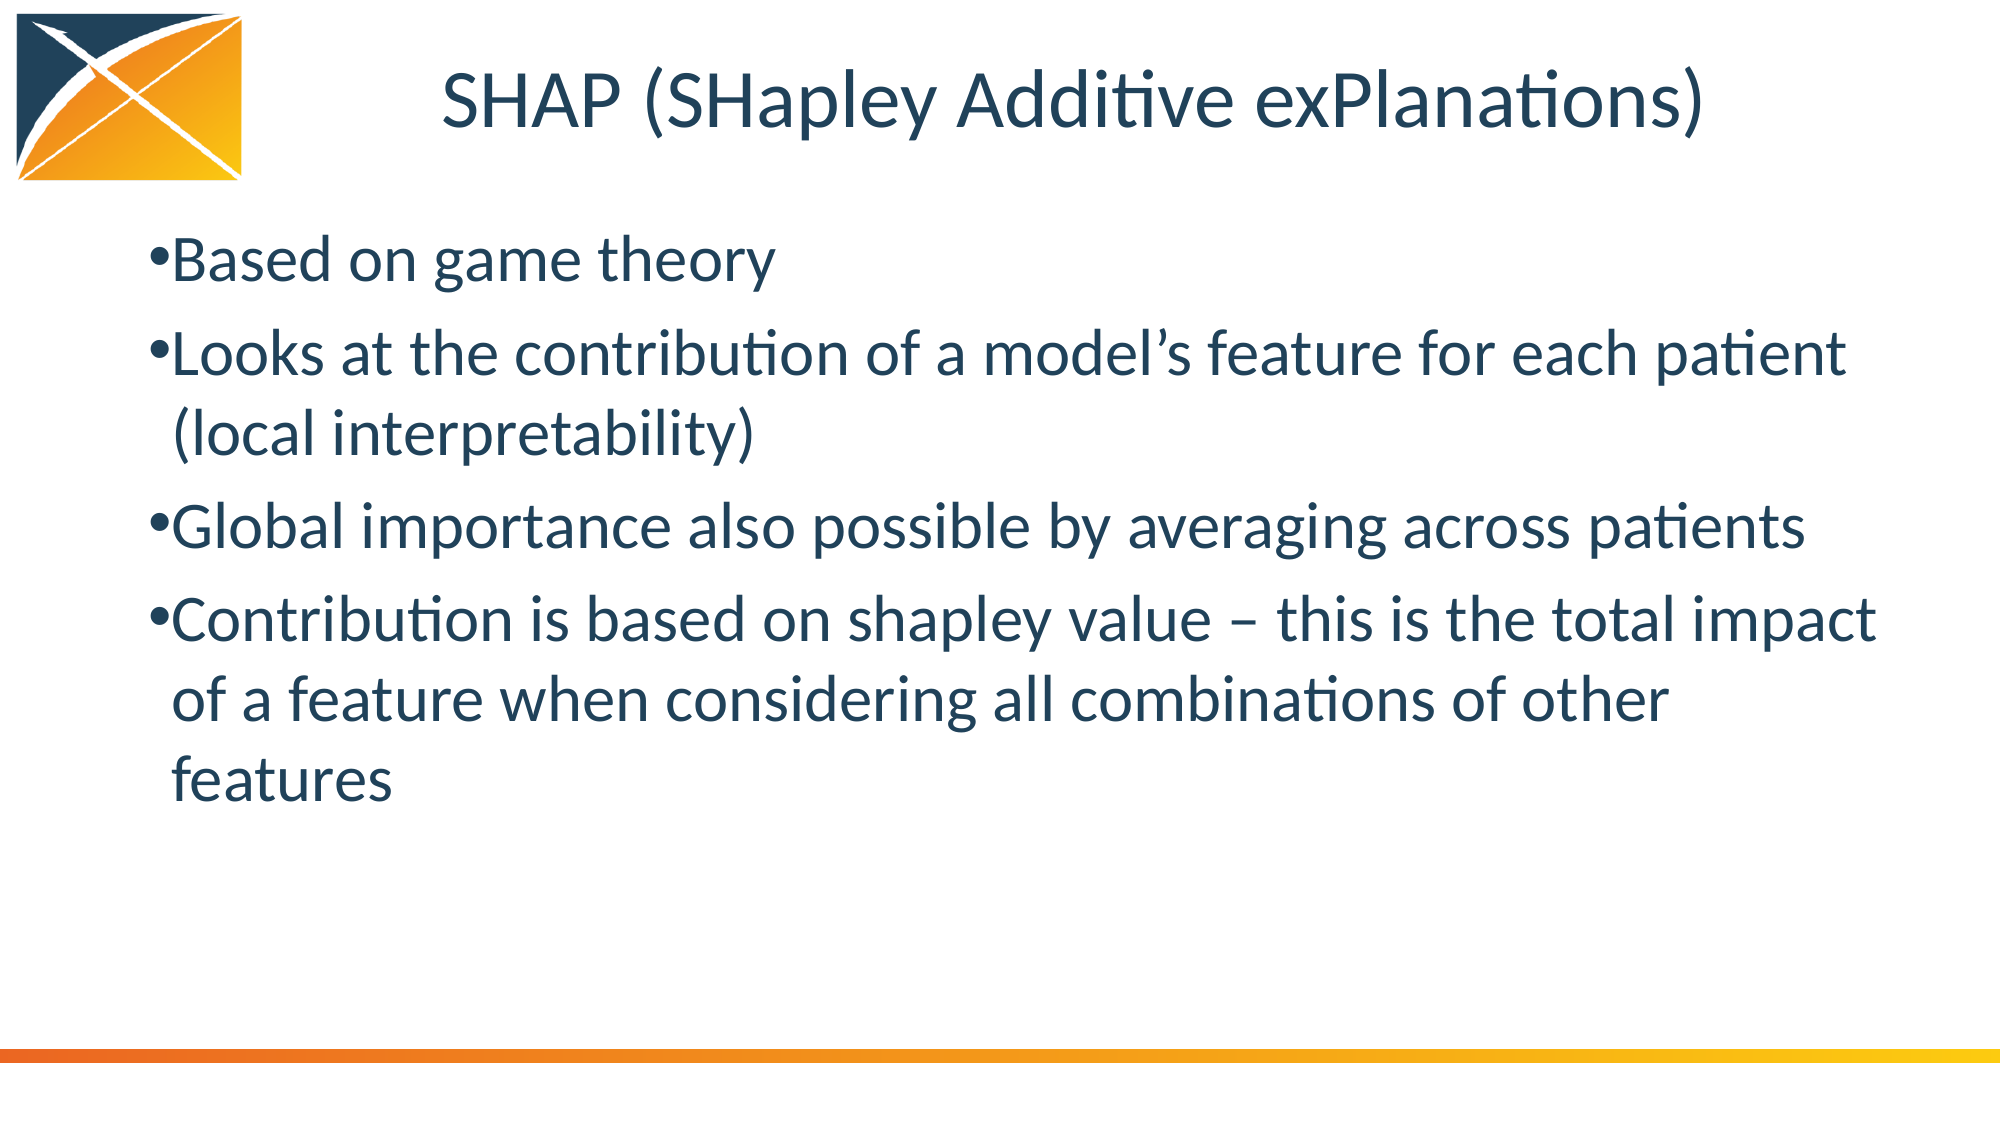

# SHAP (SHapley Additive exPlanations)
Based on game theory
Looks at the contribution of a model’s feature for each patient (local interpretability)
Global importance also possible by averaging across patients
Contribution is based on shapley value – this is the total impact of a feature when considering all combinations of other features